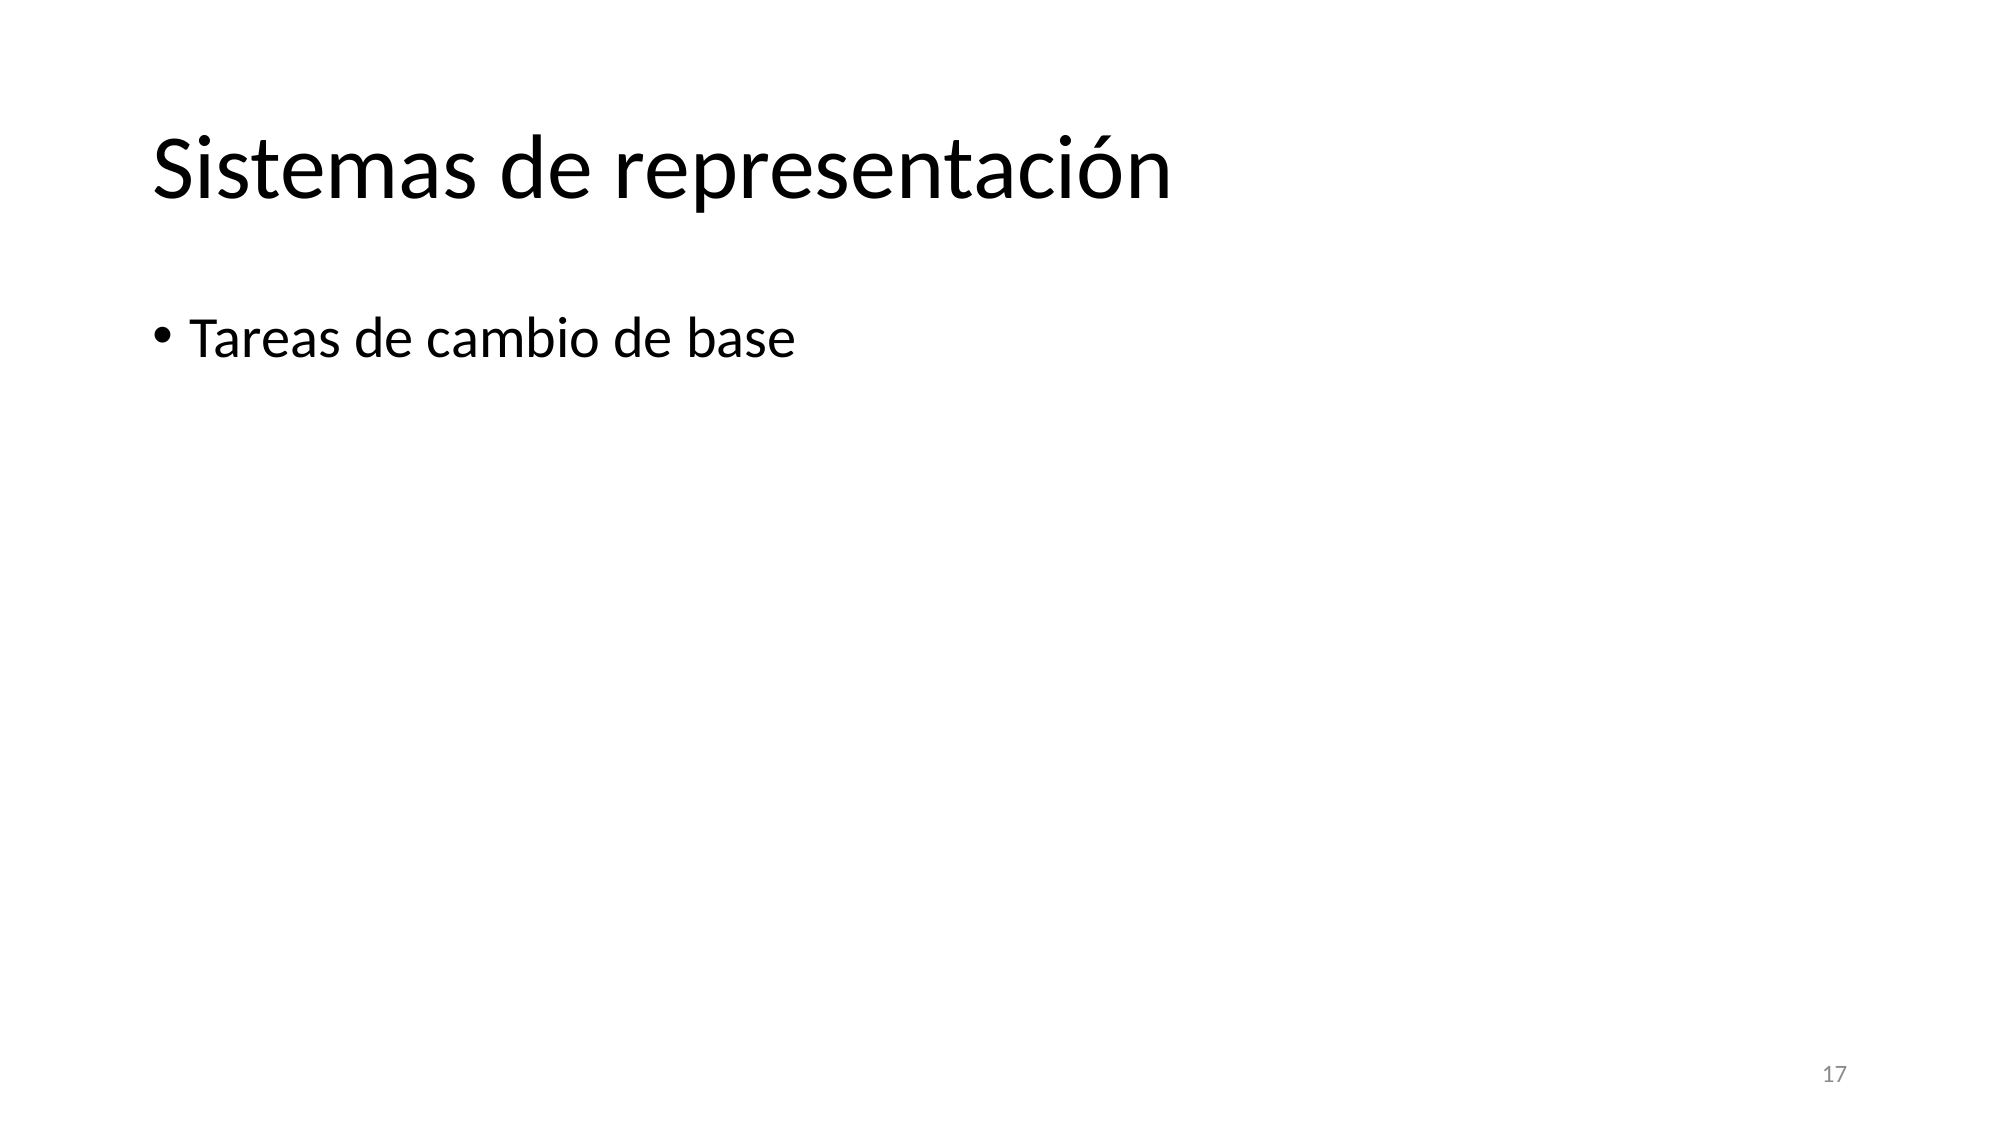

# Sistemas de representación
Tareas de cambio de base
17